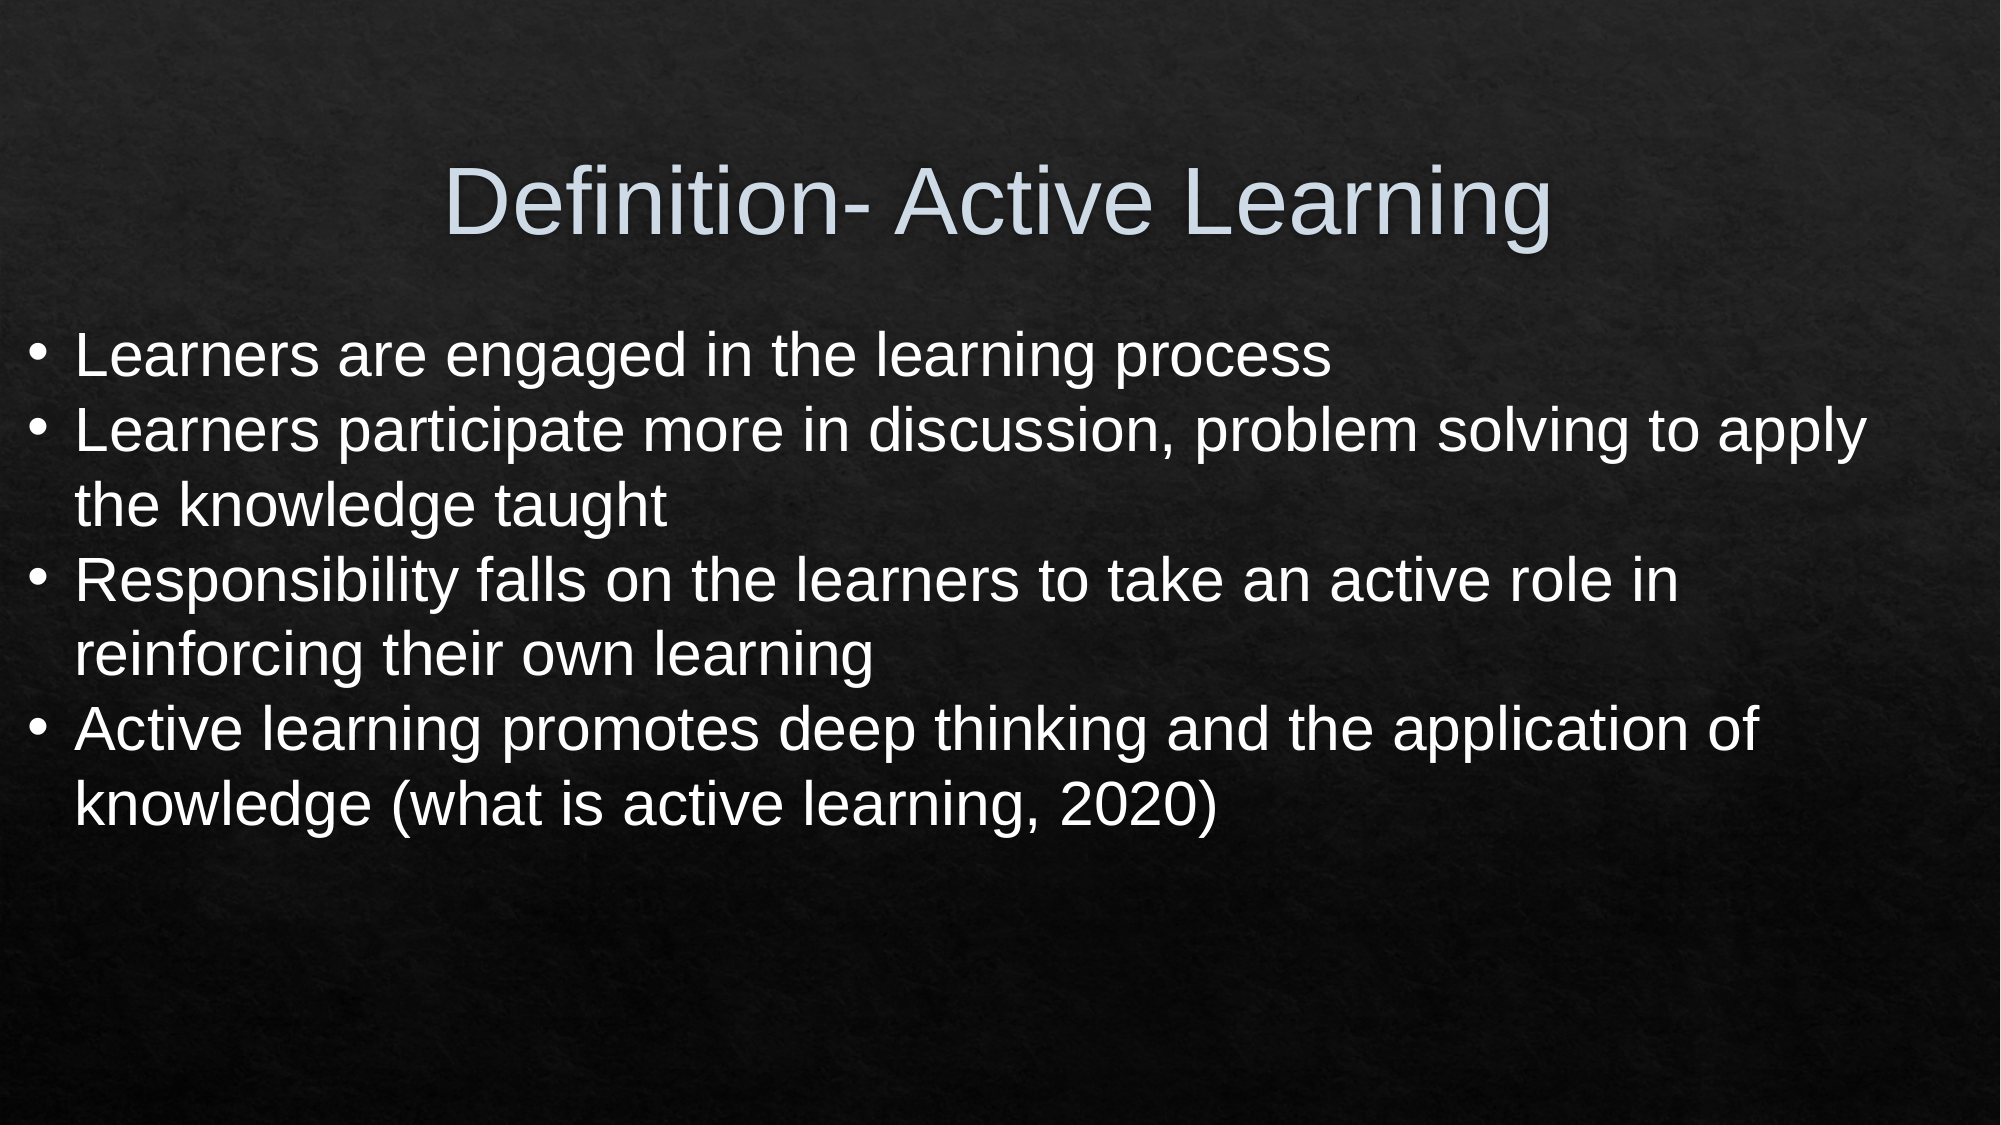

# Definition- Active Learning
Learners are engaged in the learning process
Learners participate more in discussion, problem solving to apply the knowledge taught
Responsibility falls on the learners to take an active role in reinforcing their own learning
Active learning promotes deep thinking and the application of knowledge (what is active learning, 2020)